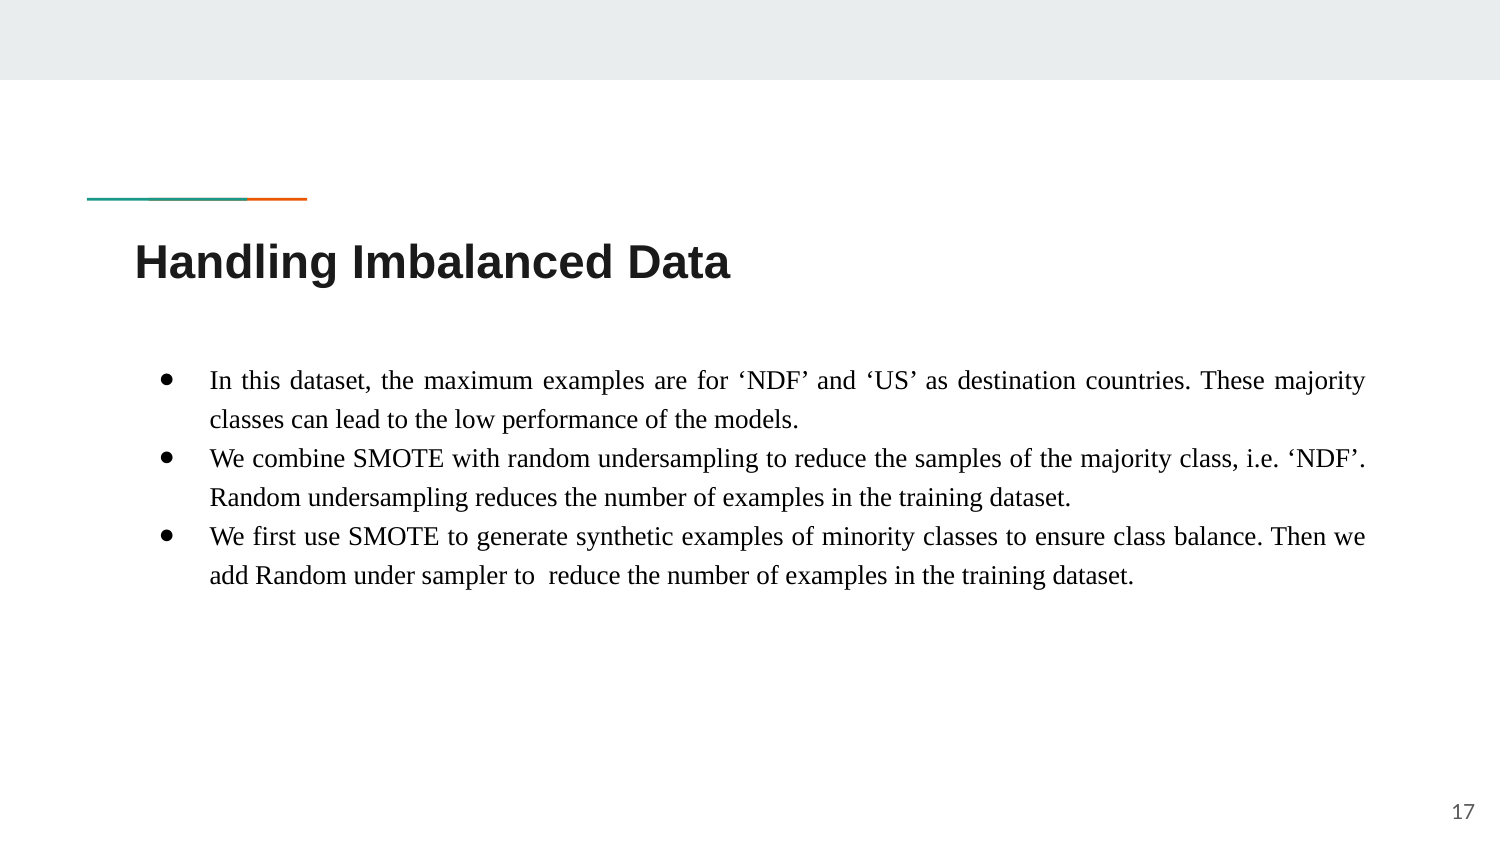

# Handling Imbalanced Data
In this dataset, the maximum examples are for ‘NDF’ and ‘US’ as destination countries. These majority classes can lead to the low performance of the models.
We combine SMOTE with random undersampling to reduce the samples of the majority class, i.e. ‘NDF’. Random undersampling reduces the number of examples in the training dataset.
We first use SMOTE to generate synthetic examples of minority classes to ensure class balance. Then we add Random under sampler to  reduce the number of examples in the training dataset.
17